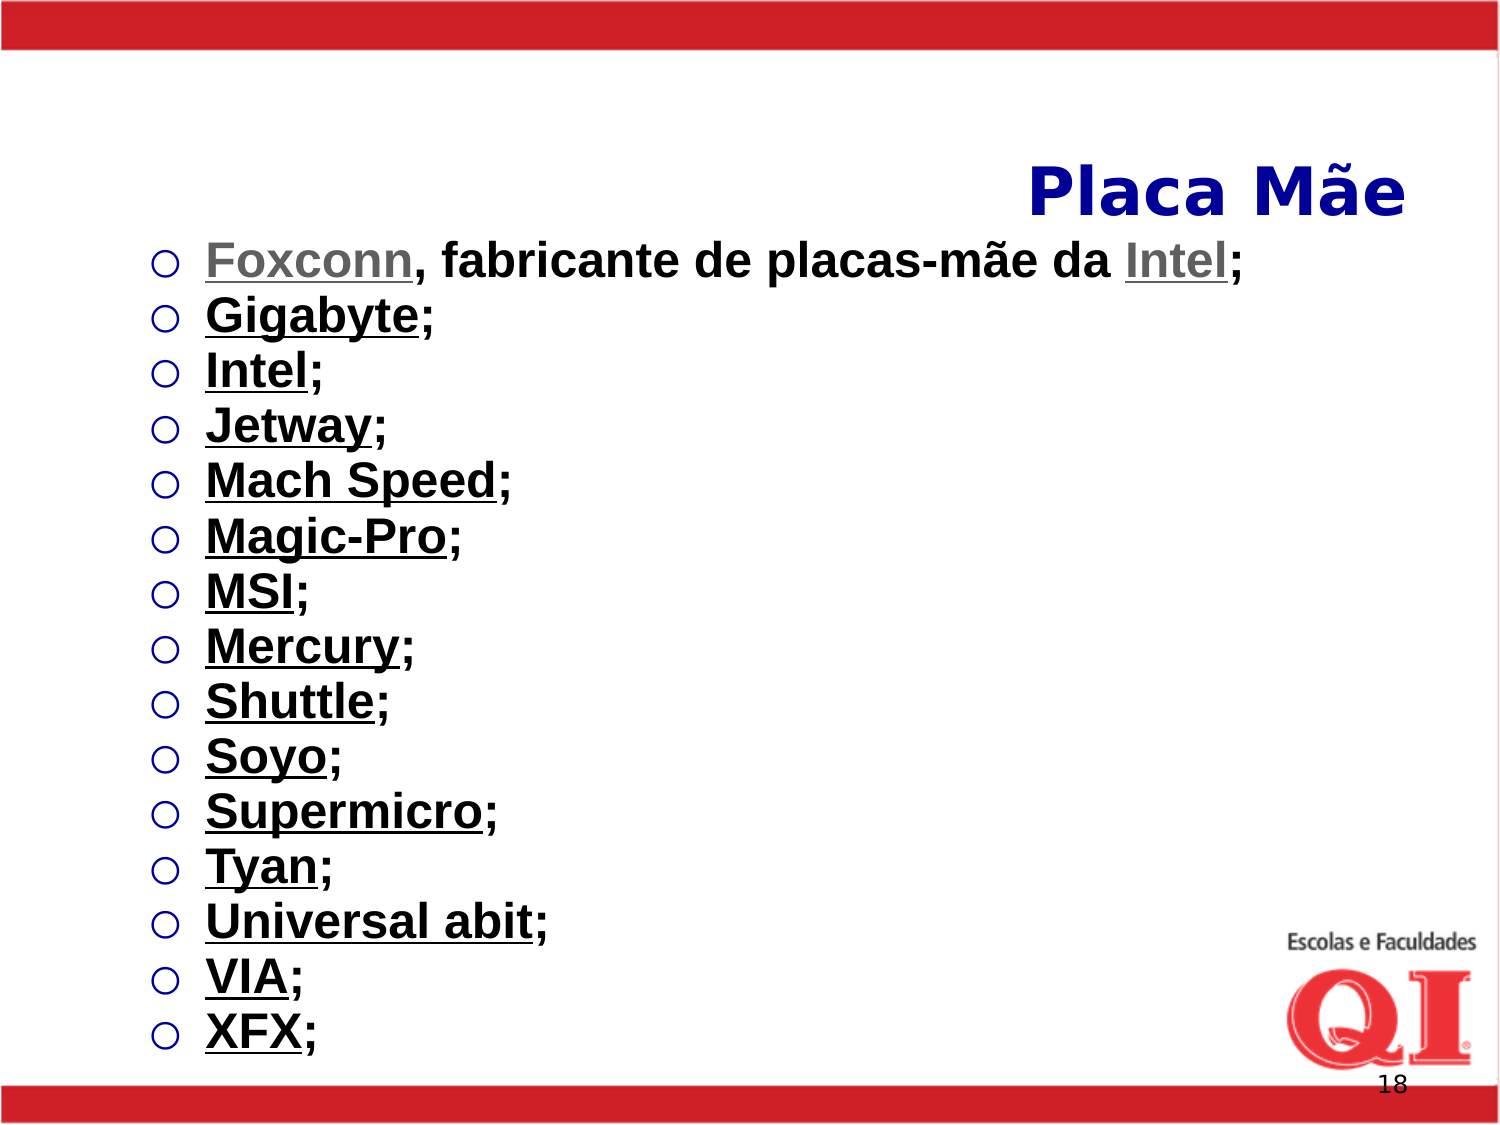

# Placa Mãe
Foxconn, fabricante de placas-mãe da Intel;
Gigabyte;
Intel;
Jetway;
Mach Speed;
Magic-Pro;
MSI;
Mercury;
Shuttle;
Soyo;
Supermicro;
Tyan;
Universal abit;
VIA;
XFX;
18